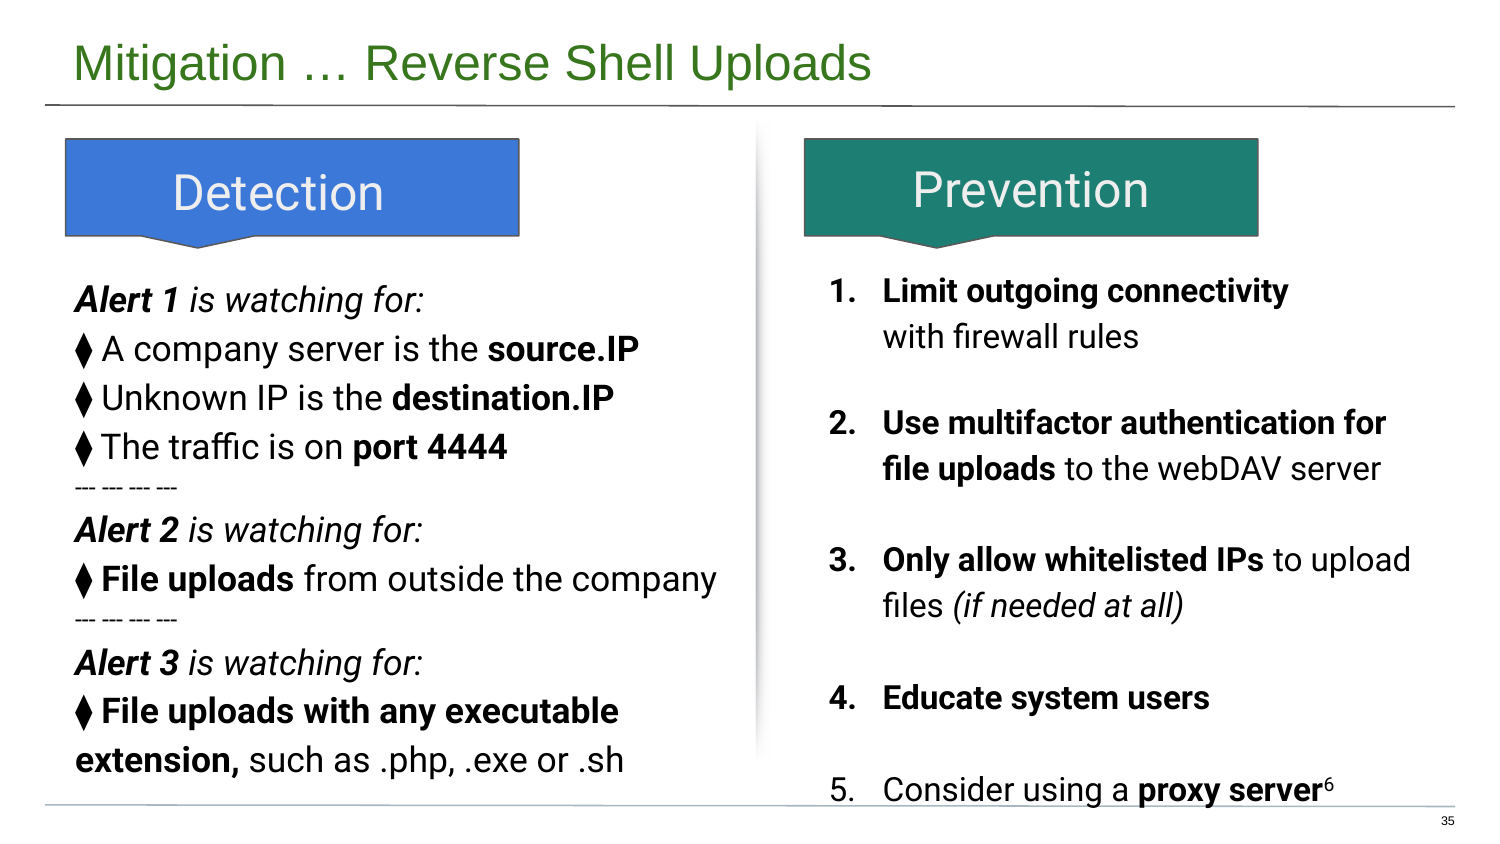

# Mitigation … Reverse Shell Uploads

Detection
Prevention
Limit outgoing connectivity
with firewall rules
Use multifactor authentication for file uploads to the webDAV server
Only allow whitelisted IPs to upload files (if needed at all)
Educate system users
Consider using a proxy server6
Alert 1 is watching for:
⧫ A company server is the source.IP
⧫ Unknown IP is the destination.IP
⧫ The traffic is on port 4444
--- --- --- ---
Alert 2 is watching for:
⧫ File uploads from outside the company
--- --- --- ---
Alert 3 is watching for:
⧫ File uploads with any executable extension, such as .php, .exe or .sh

35